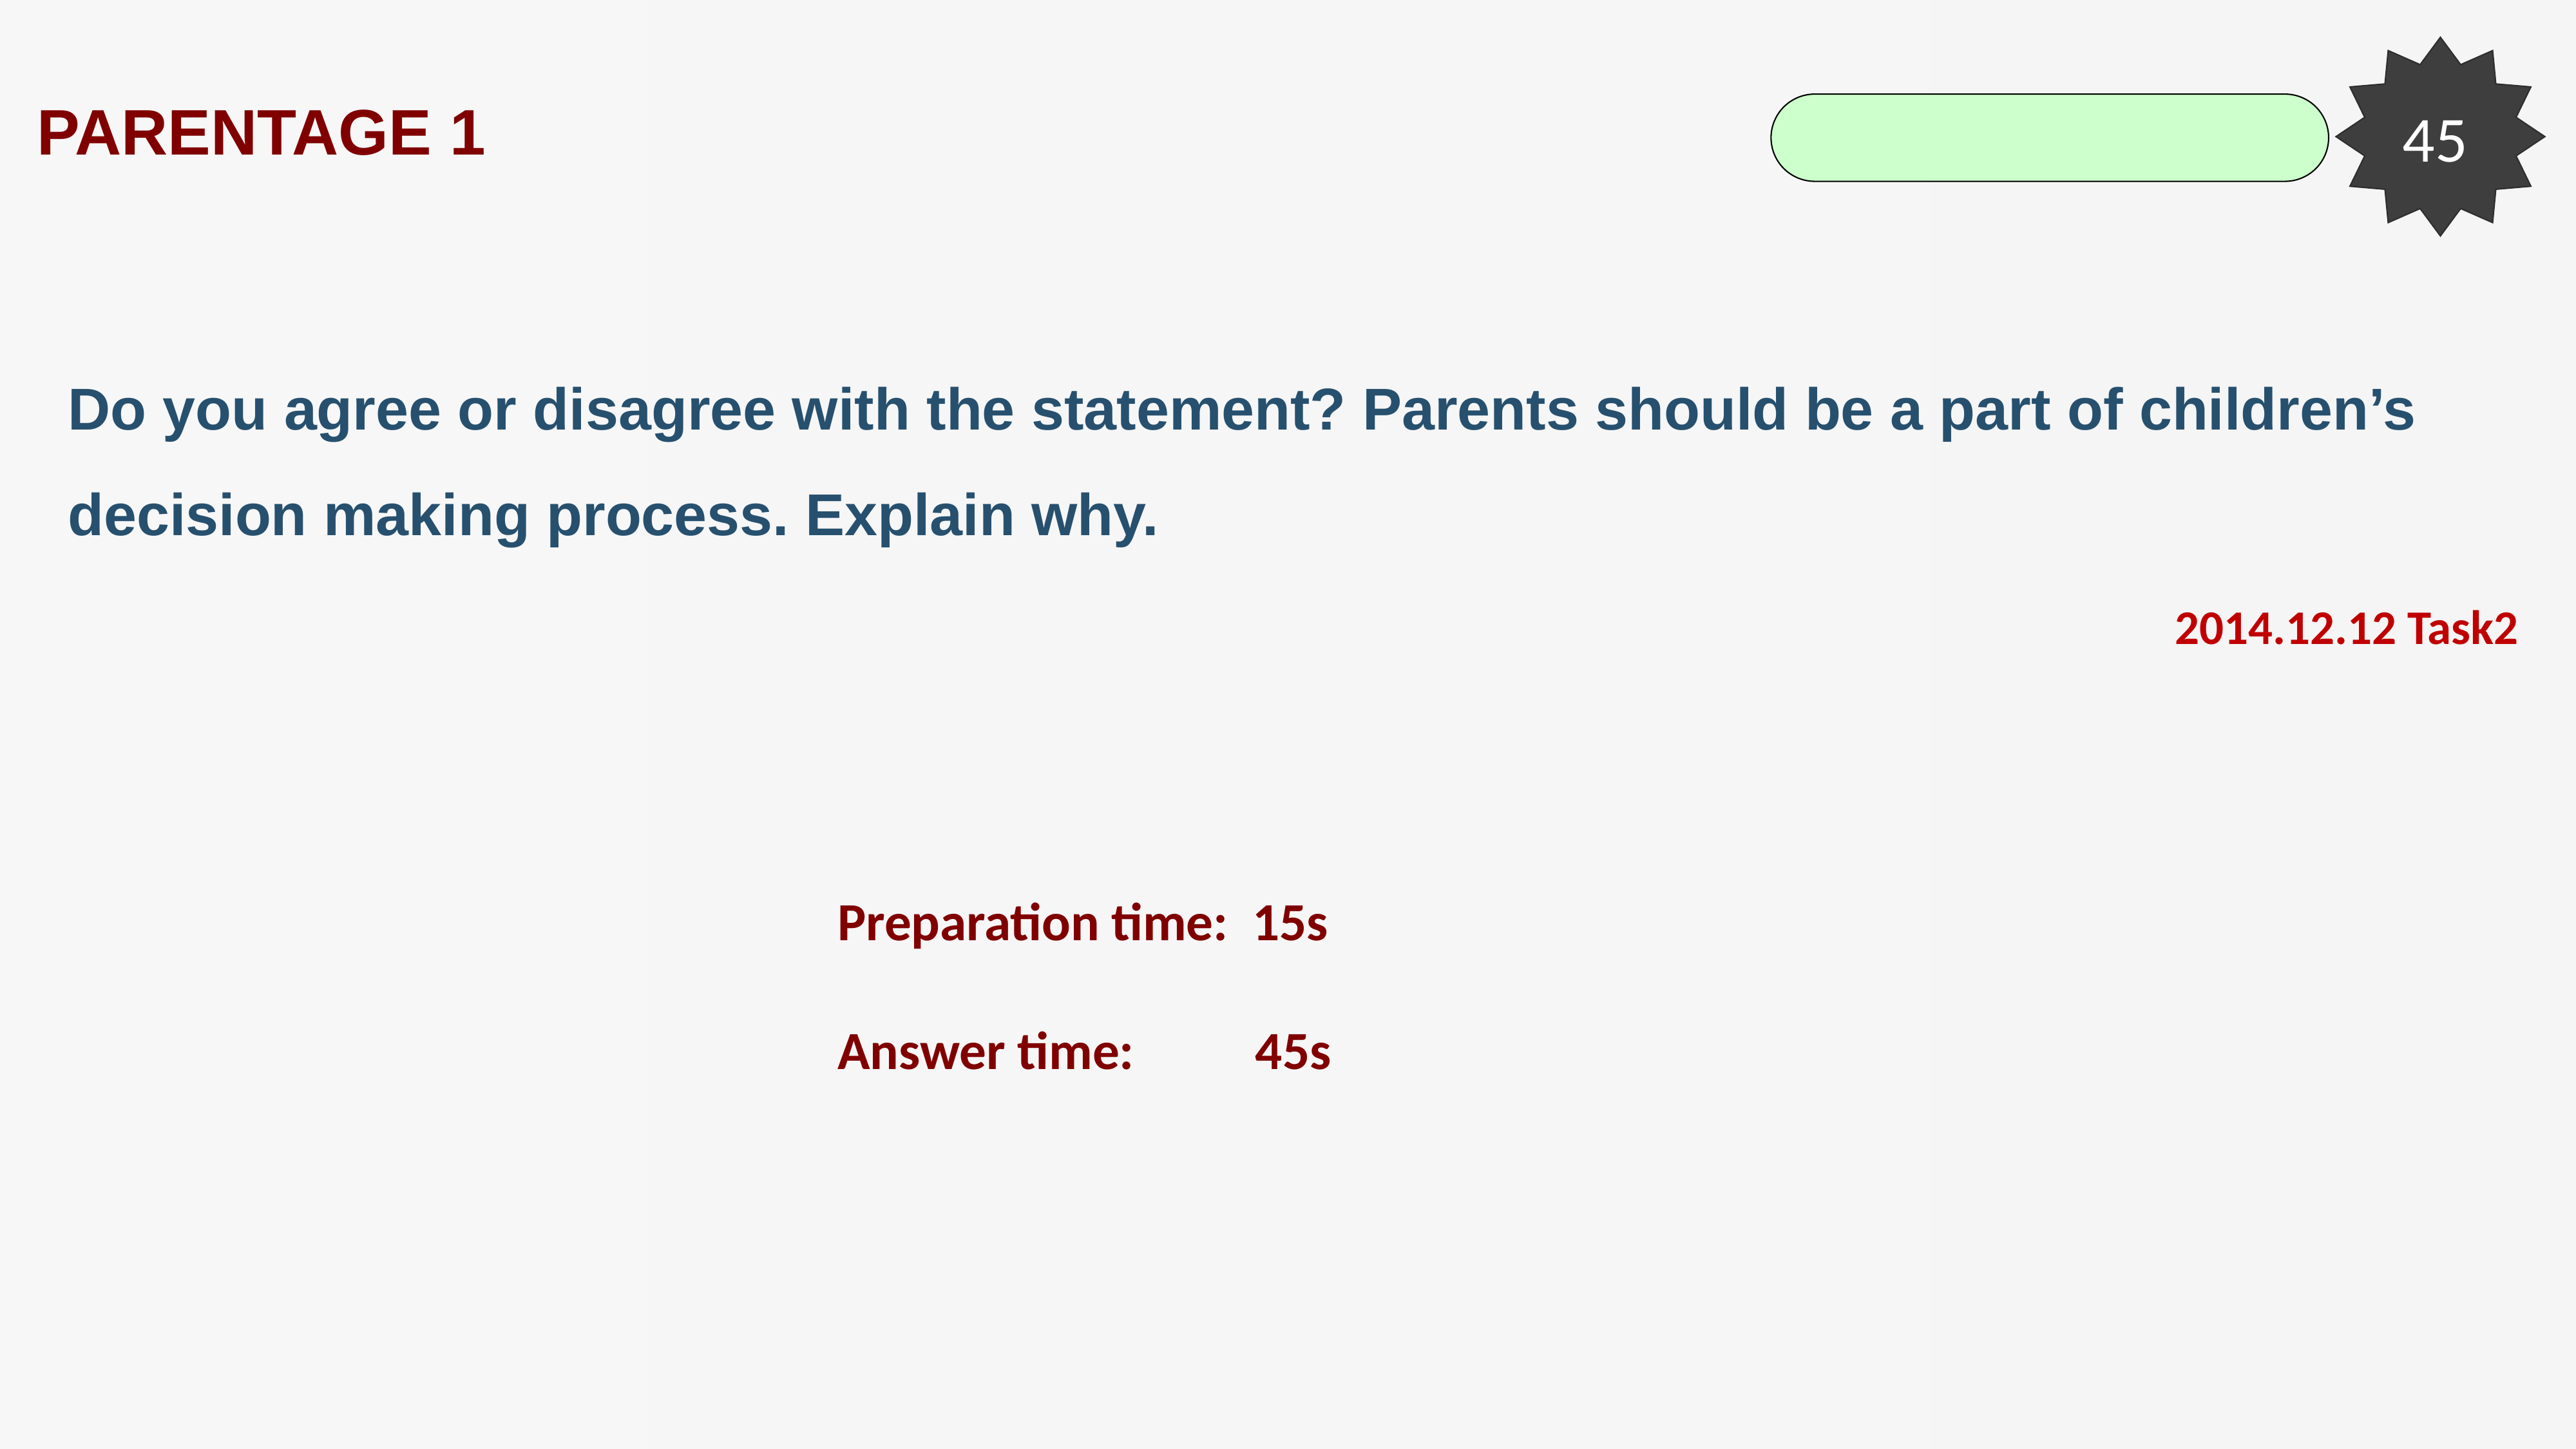

45
PARENTAGE 1

Do you agree or disagree with the statement? Parents should be a part of children’s decision making process. Explain why.
2014.12.12 Task2
Preparation time:  15s

Answer time:          45s